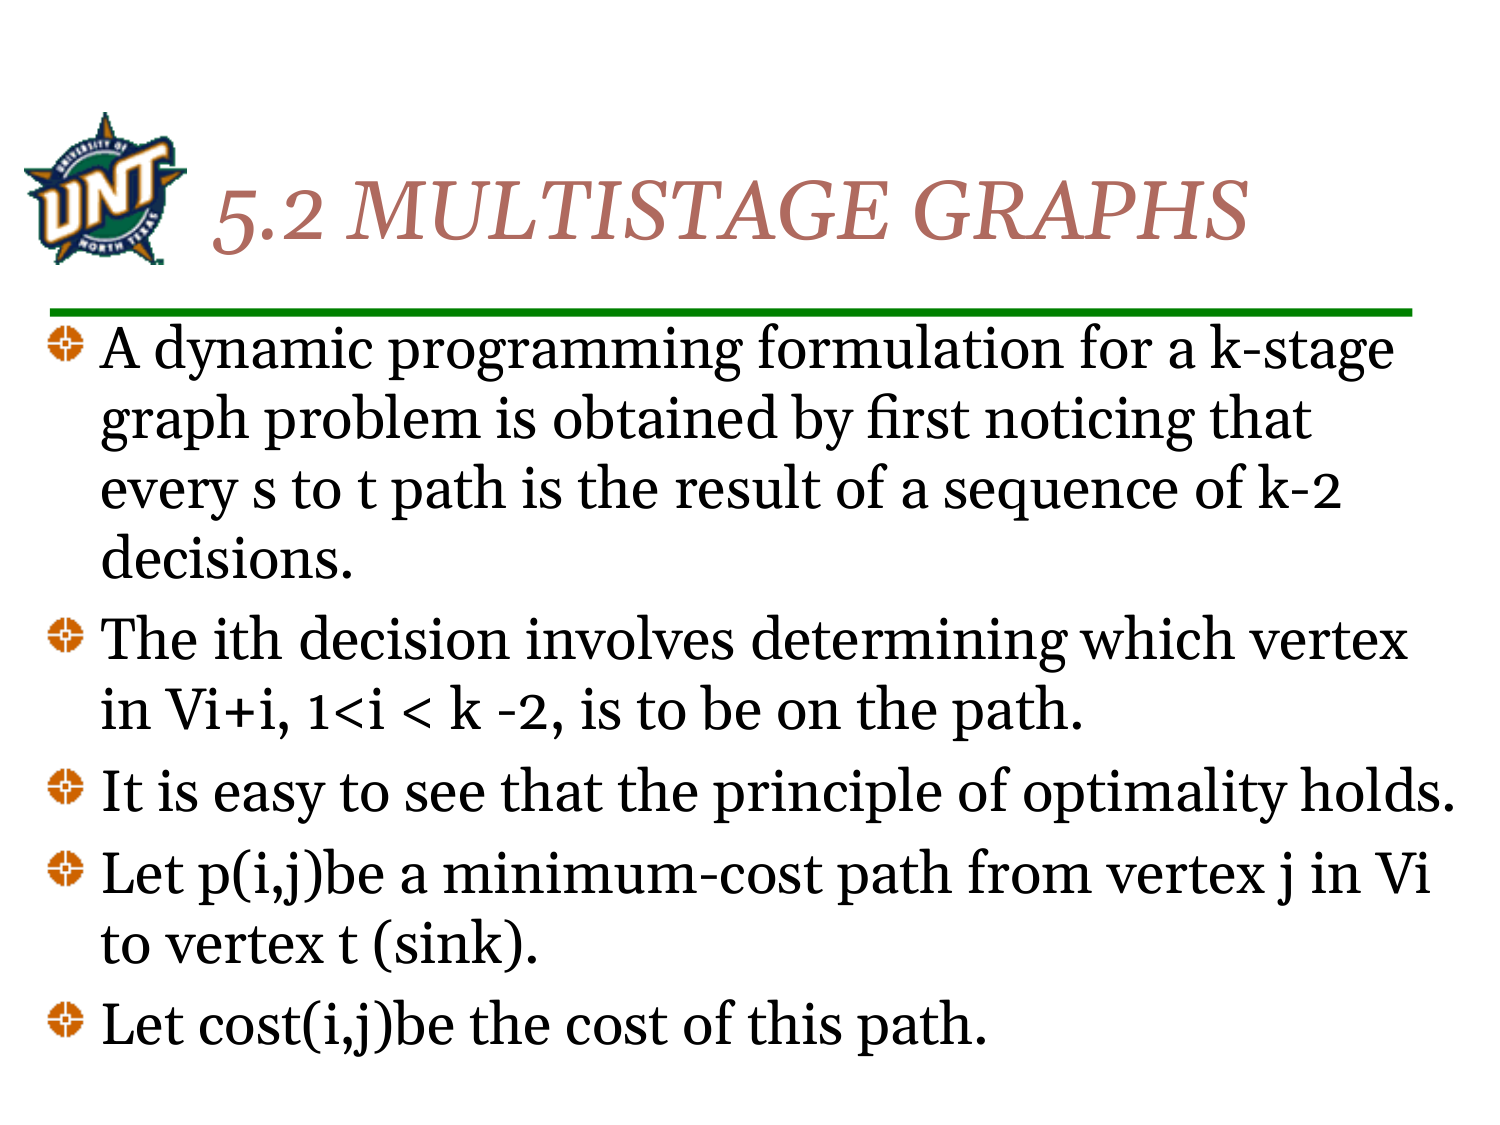

# 5.2 MULTISTAGE GRAPHS
A dynamic programming formulation for a k-stage graph problem is obtained by first noticing that every s to t path is the result of a sequence of k-2 decisions.
The ith decision involves determining which vertex in Vi+i, 1<i < k -2, is to be on the path.
It is easy to see that the principle of optimality holds.
Let p(i,j)be a minimum-cost path from vertex j in Vi to vertex t (sink).
Let cost(i,j)be the cost of this path.